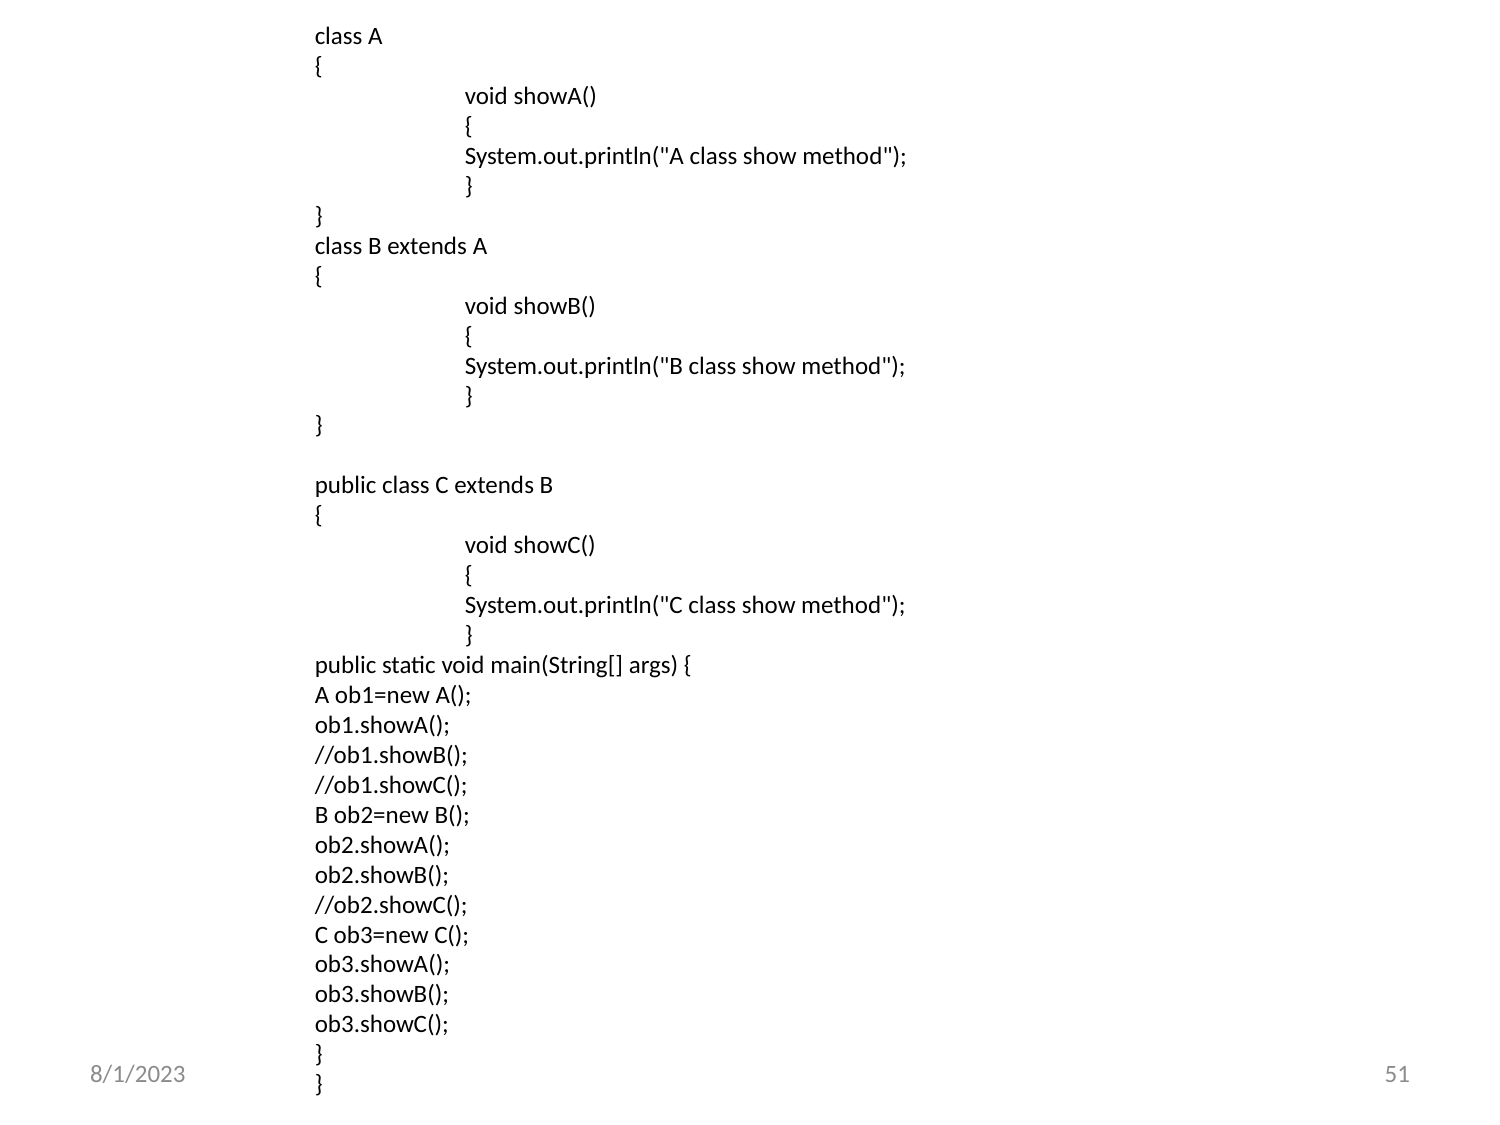

class A
{
	void showA()
	{
	System.out.println("A class show method");
	}
}
class B extends A
{
	void showB()
	{
	System.out.println("B class show method");
	}
}

public class C extends B
{
	void showC()
	{
	System.out.println("C class show method");
	}
public static void main(String[] args) {
A ob1=new A();
ob1.showA();
//ob1.showB();
//ob1.showC();
B ob2=new B();
ob2.showA();
ob2.showB();
//ob2.showC();
C ob3=new C();
ob3.showA();
ob3.showB();
ob3.showC();
}
}
8/1/2023
51